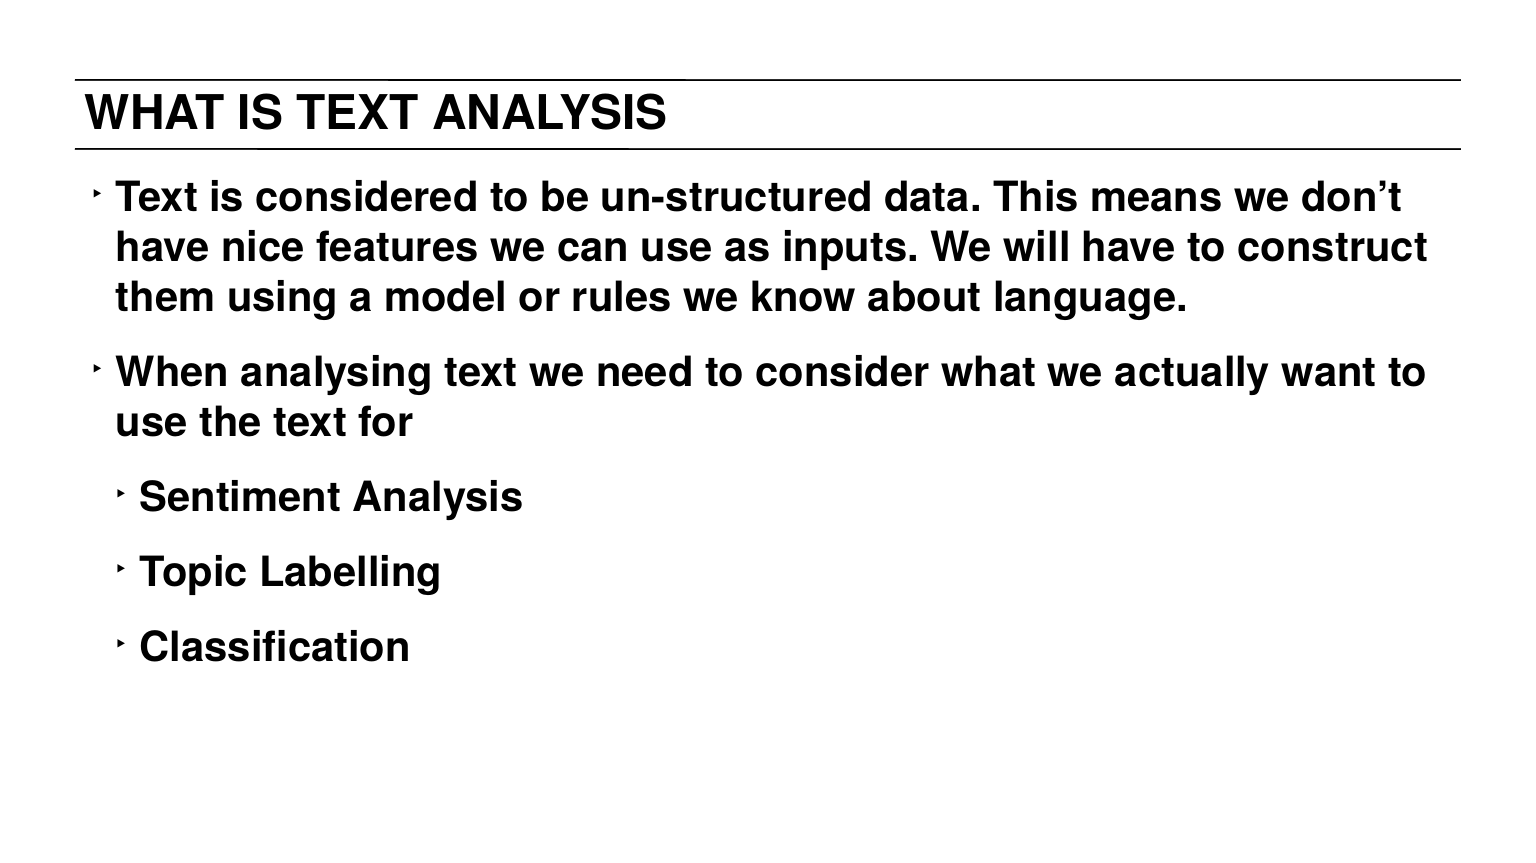

# WHAT IS TEXT ANALYSIS
64

Text is considered to be un-structured data. This means we don’t have nice features we can use as inputs. We will have to construct them using a model or rules we know about language.
When analysing text we need to consider what we actually want to use the text for
Sentiment Analysis
Topic Labelling
Classification